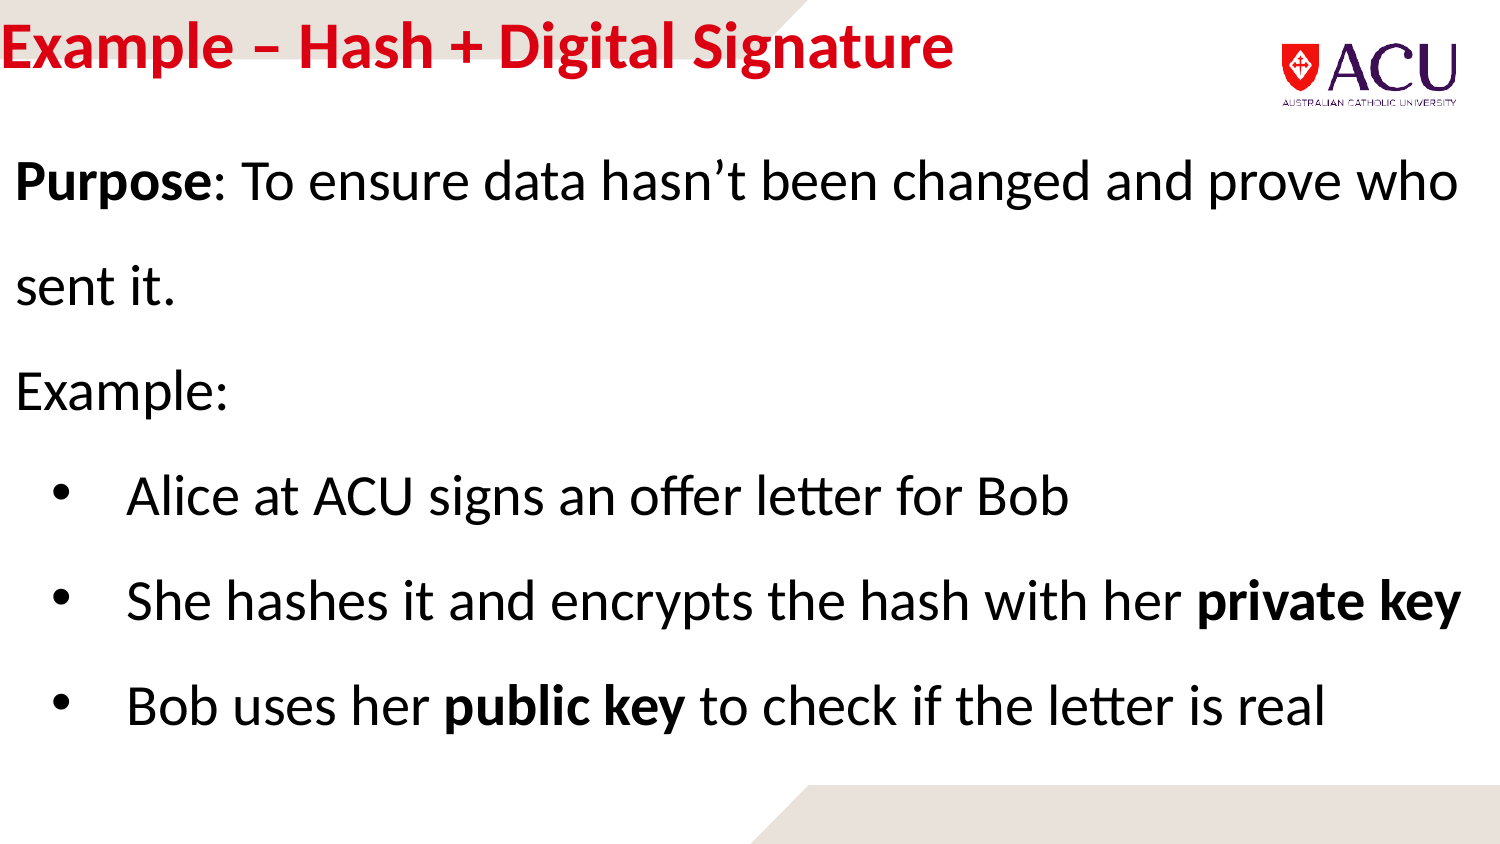

# Example – Hash + Digital Signature
Purpose: To ensure data hasn’t been changed and prove who sent it.
Example:
Alice at ACU signs an offer letter for Bob
She hashes it and encrypts the hash with her private key
Bob uses her public key to check if the letter is real